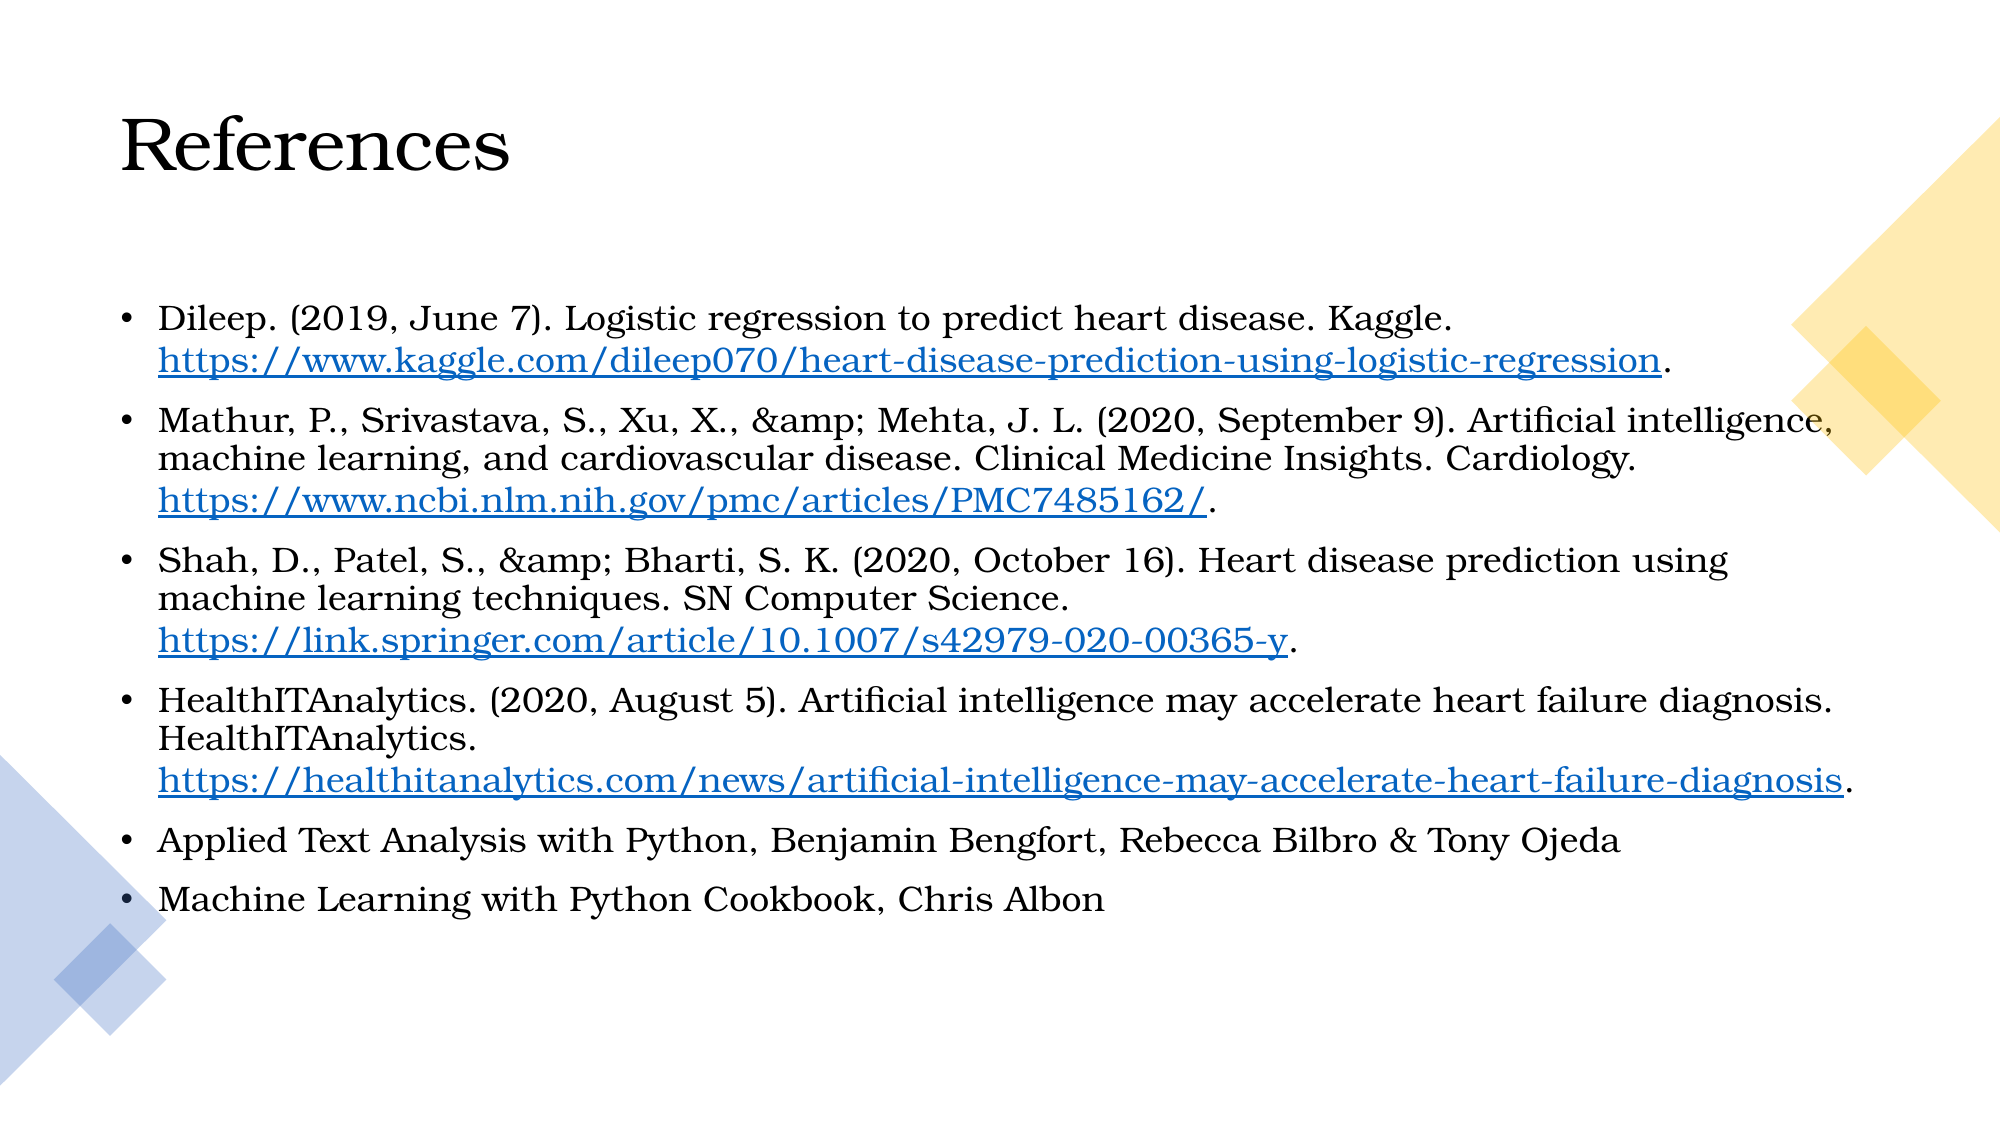

# References

Dileep. (2019, June 7). Logistic regression to predict heart disease. Kaggle. https://www.kaggle.com/dileep070/heart-disease-prediction-using-logistic-regression.
Mathur, P., Srivastava, S., Xu, X., &amp; Mehta, J. L. (2020, September 9). Artificial intelligence, machine learning, and cardiovascular disease. Clinical Medicine Insights. Cardiology. https://www.ncbi.nlm.nih.gov/pmc/articles/PMC7485162/.
Shah, D., Patel, S., &amp; Bharti, S. K. (2020, October 16). Heart disease prediction using machine learning techniques. SN Computer Science. https://link.springer.com/article/10.1007/s42979-020-00365-y.
HealthITAnalytics. (2020, August 5). Artificial intelligence may accelerate heart failure diagnosis. HealthITAnalytics. https://healthitanalytics.com/news/artificial-intelligence-may-accelerate-heart-failure-diagnosis.
Applied Text Analysis with Python, Benjamin Bengfort, Rebecca Bilbro & Tony Ojeda
Machine Learning with Python Cookbook, Chris Albon